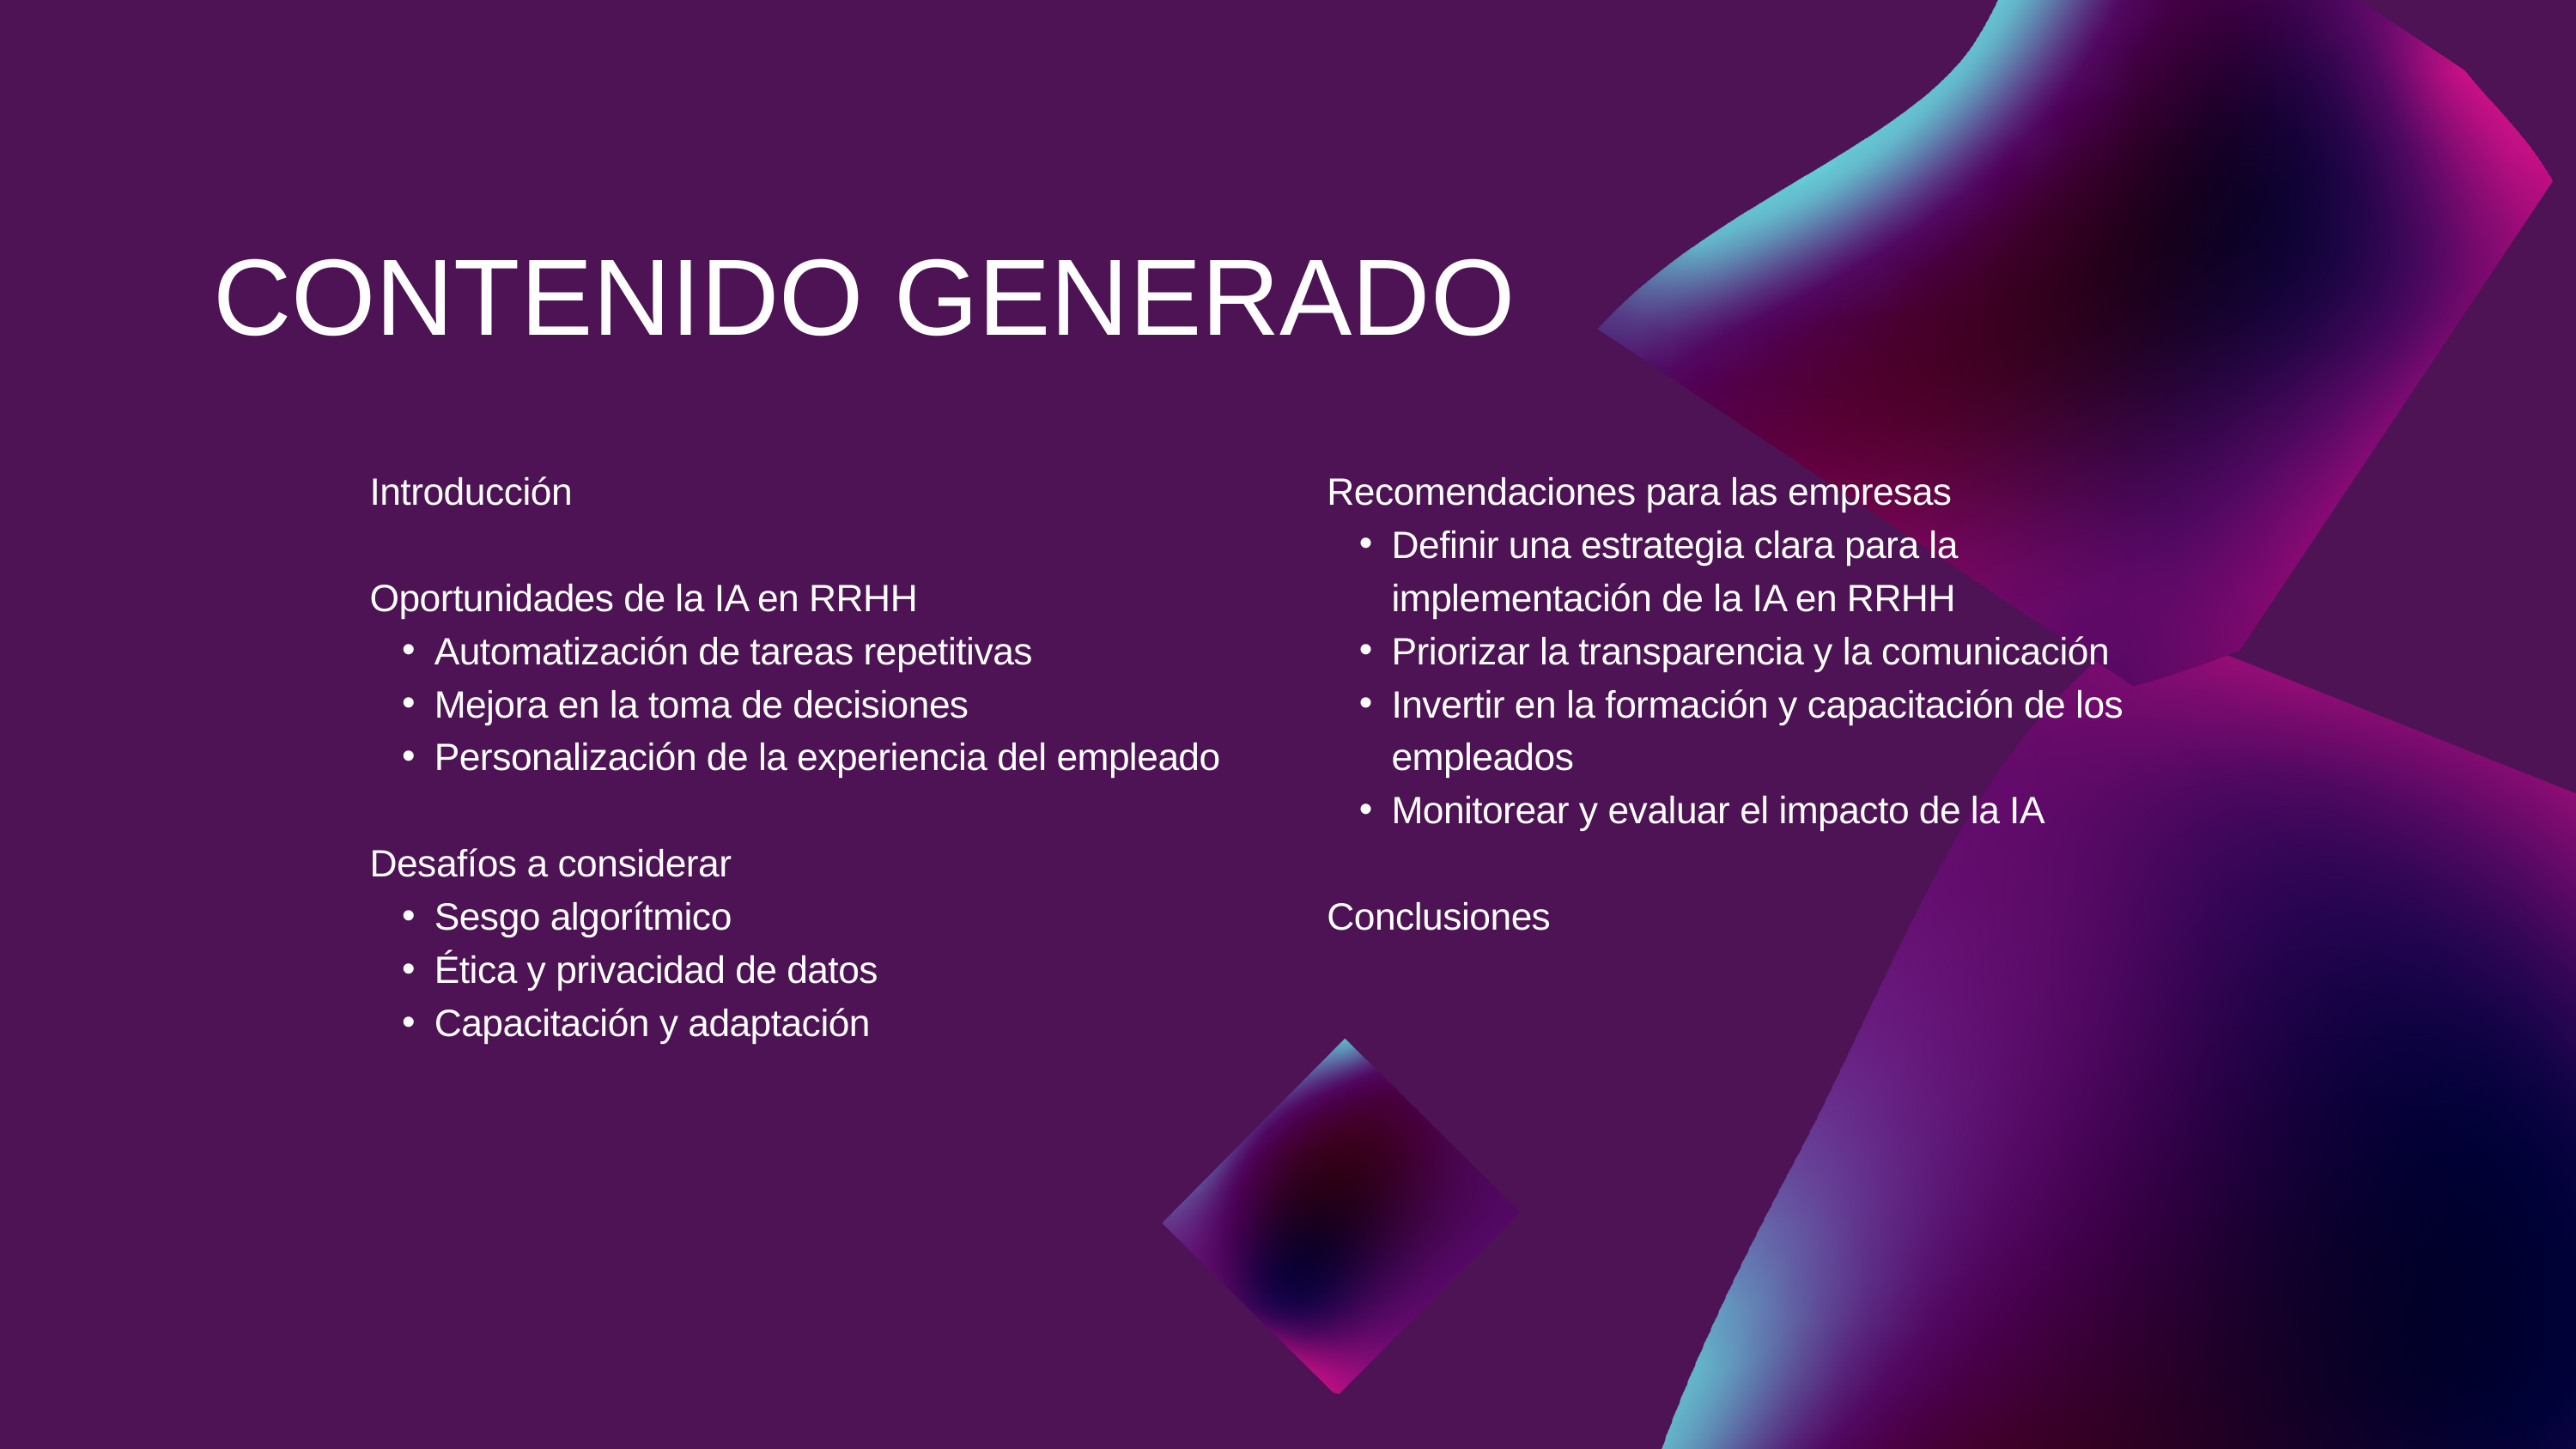

CONTENIDO GENERADO
Introducción

Oportunidades de la IA en RRHH
Automatización de tareas repetitivas
Mejora en la toma de decisiones
Personalización de la experiencia del empleado

Desafíos a considerar
Sesgo algorítmico
Ética y privacidad de datos
Capacitación y adaptación

Recomendaciones para las empresas
Definir una estrategia clara para la implementación de la IA en RRHH
Priorizar la transparencia y la comunicación
Invertir en la formación y capacitación de los empleados
Monitorear y evaluar el impacto de la IA

Conclusiones